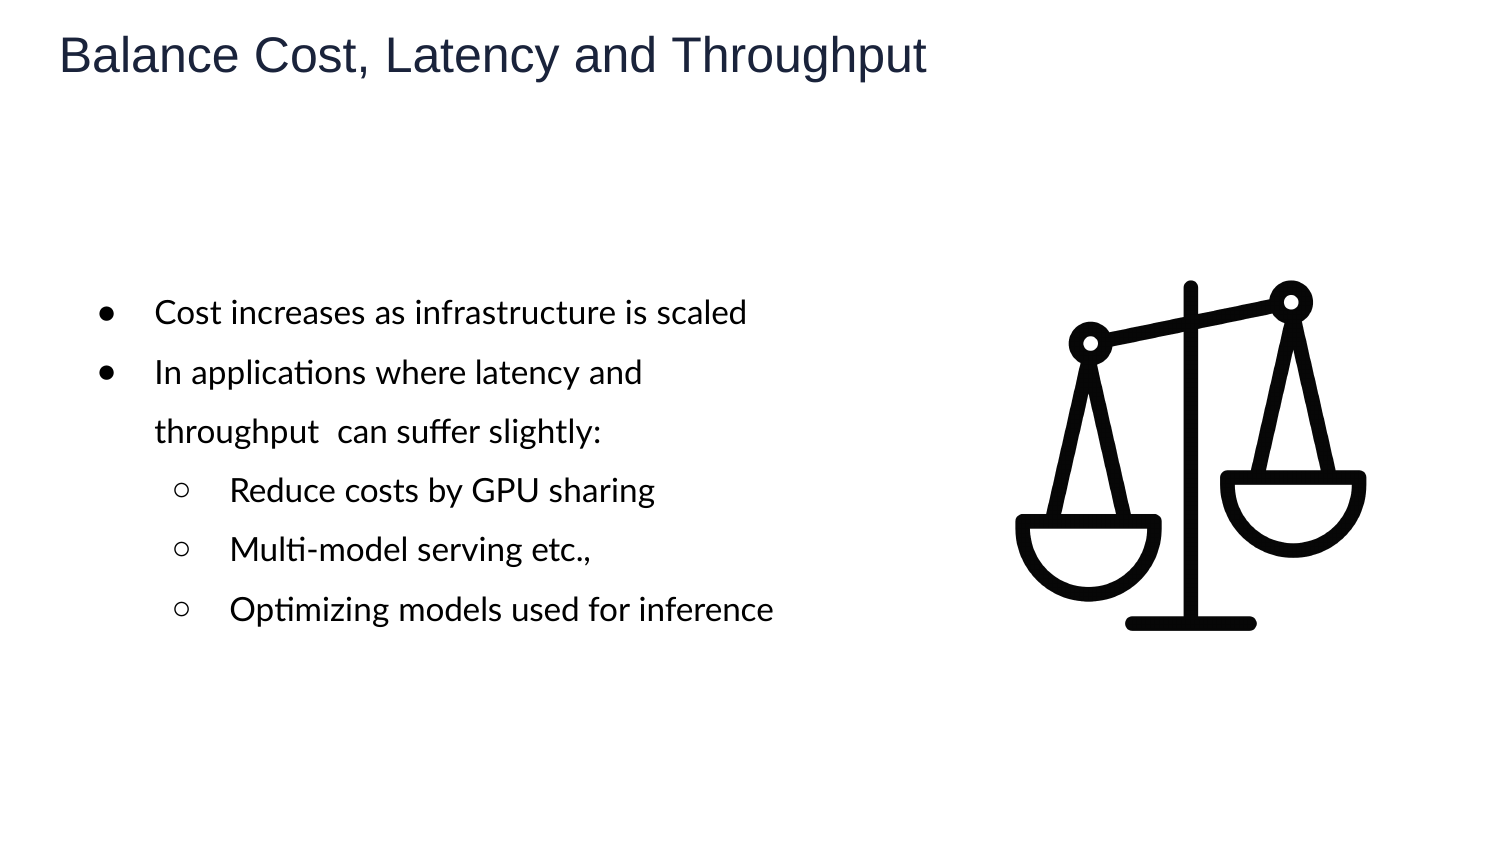

Balance Cost, Latency and Throughput

Cost increases as infrastructure is scaled
In applications where latency and throughput  can suffer slightly:
Reduce costs by GPU sharing
Multi-model serving etc.,
Optimizing models used for inference